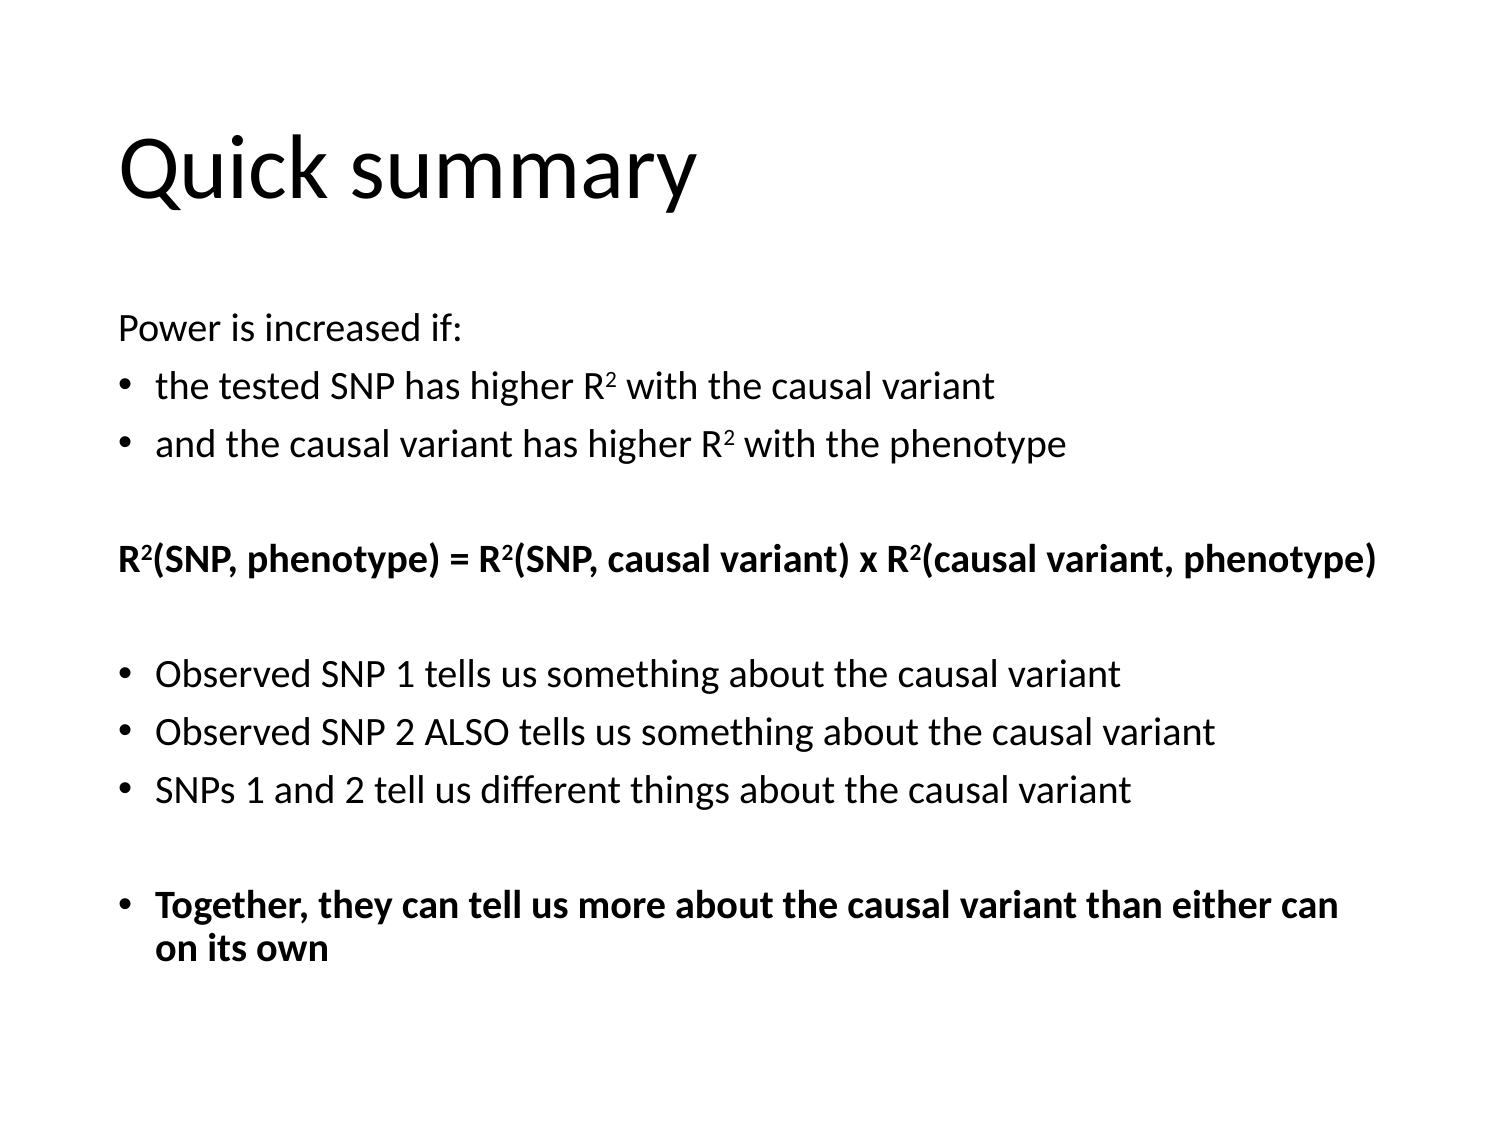

# Quick summary
Power is increased if:
the tested SNP has higher R2 with the causal variant
and the causal variant has higher R2 with the phenotype

R2(SNP, phenotype) = R2(SNP, causal variant) x R2(causal variant, phenotype)

Observed SNP 1 tells us something about the causal variant
Observed SNP 2 ALSO tells us something about the causal variant
SNPs 1 and 2 tell us different things about the causal variant

Together, they can tell us more about the causal variant than either can on its own